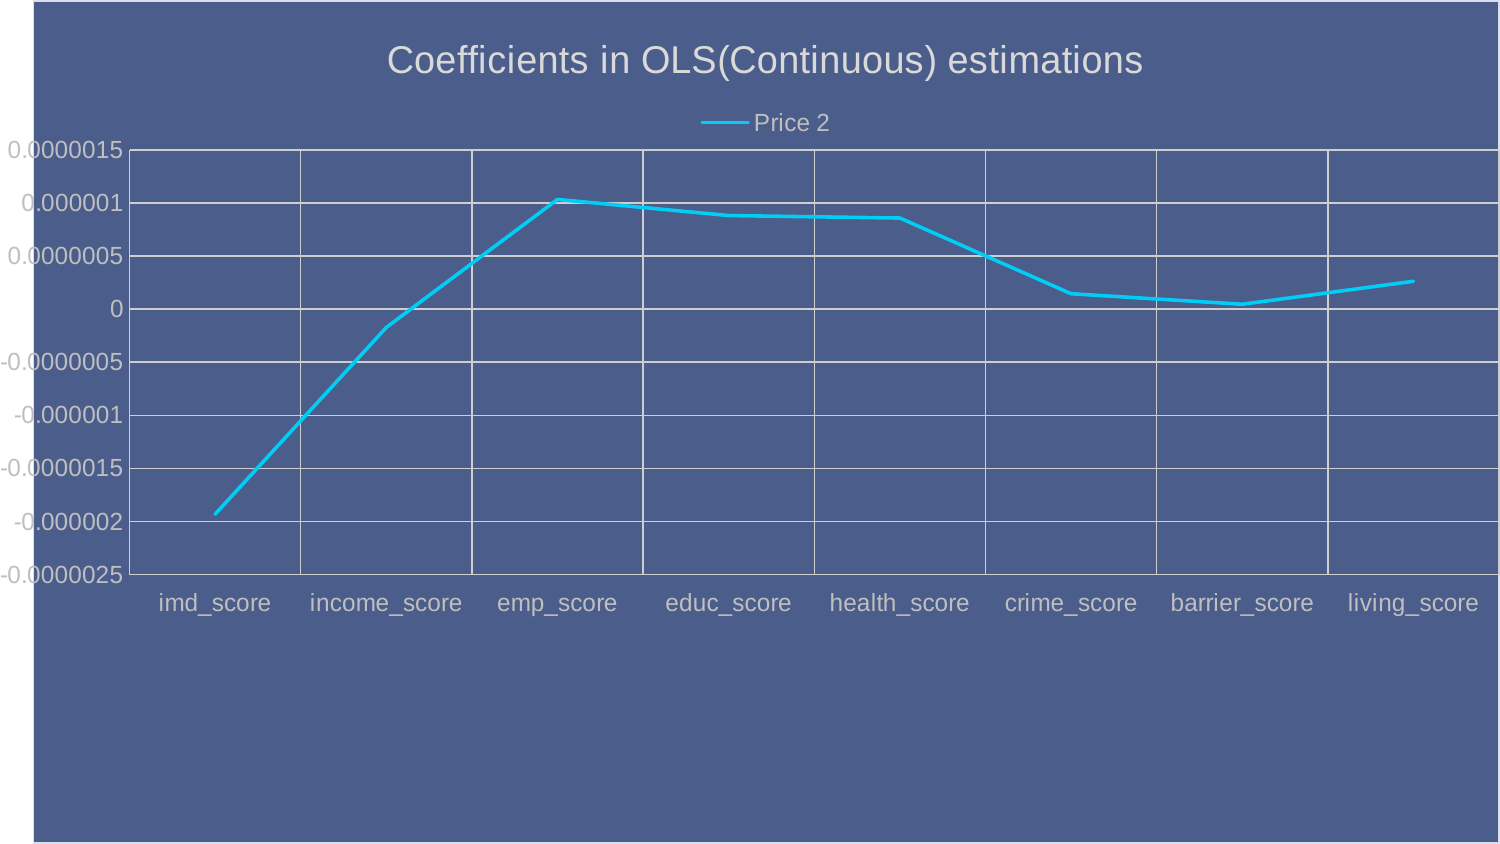

### Chart: Coefficients in OLS(Continuous) estimations

| Category | Price 2 |
|---|---|
| imd_score | -1.93202799622007e-06 |
| income_score | -1.7159941977948e-07 |
| emp_score | 1.03479298742794e-06 |
| educ_score | 8.82438364841644e-07 |
| health_score | 8.59066701549951e-07 |
| crime_score | 1.45844015605207e-07 |
| barrier_score | 4.63311760757573e-08 |
| living_score | 2.63106735484165e-07 |
52